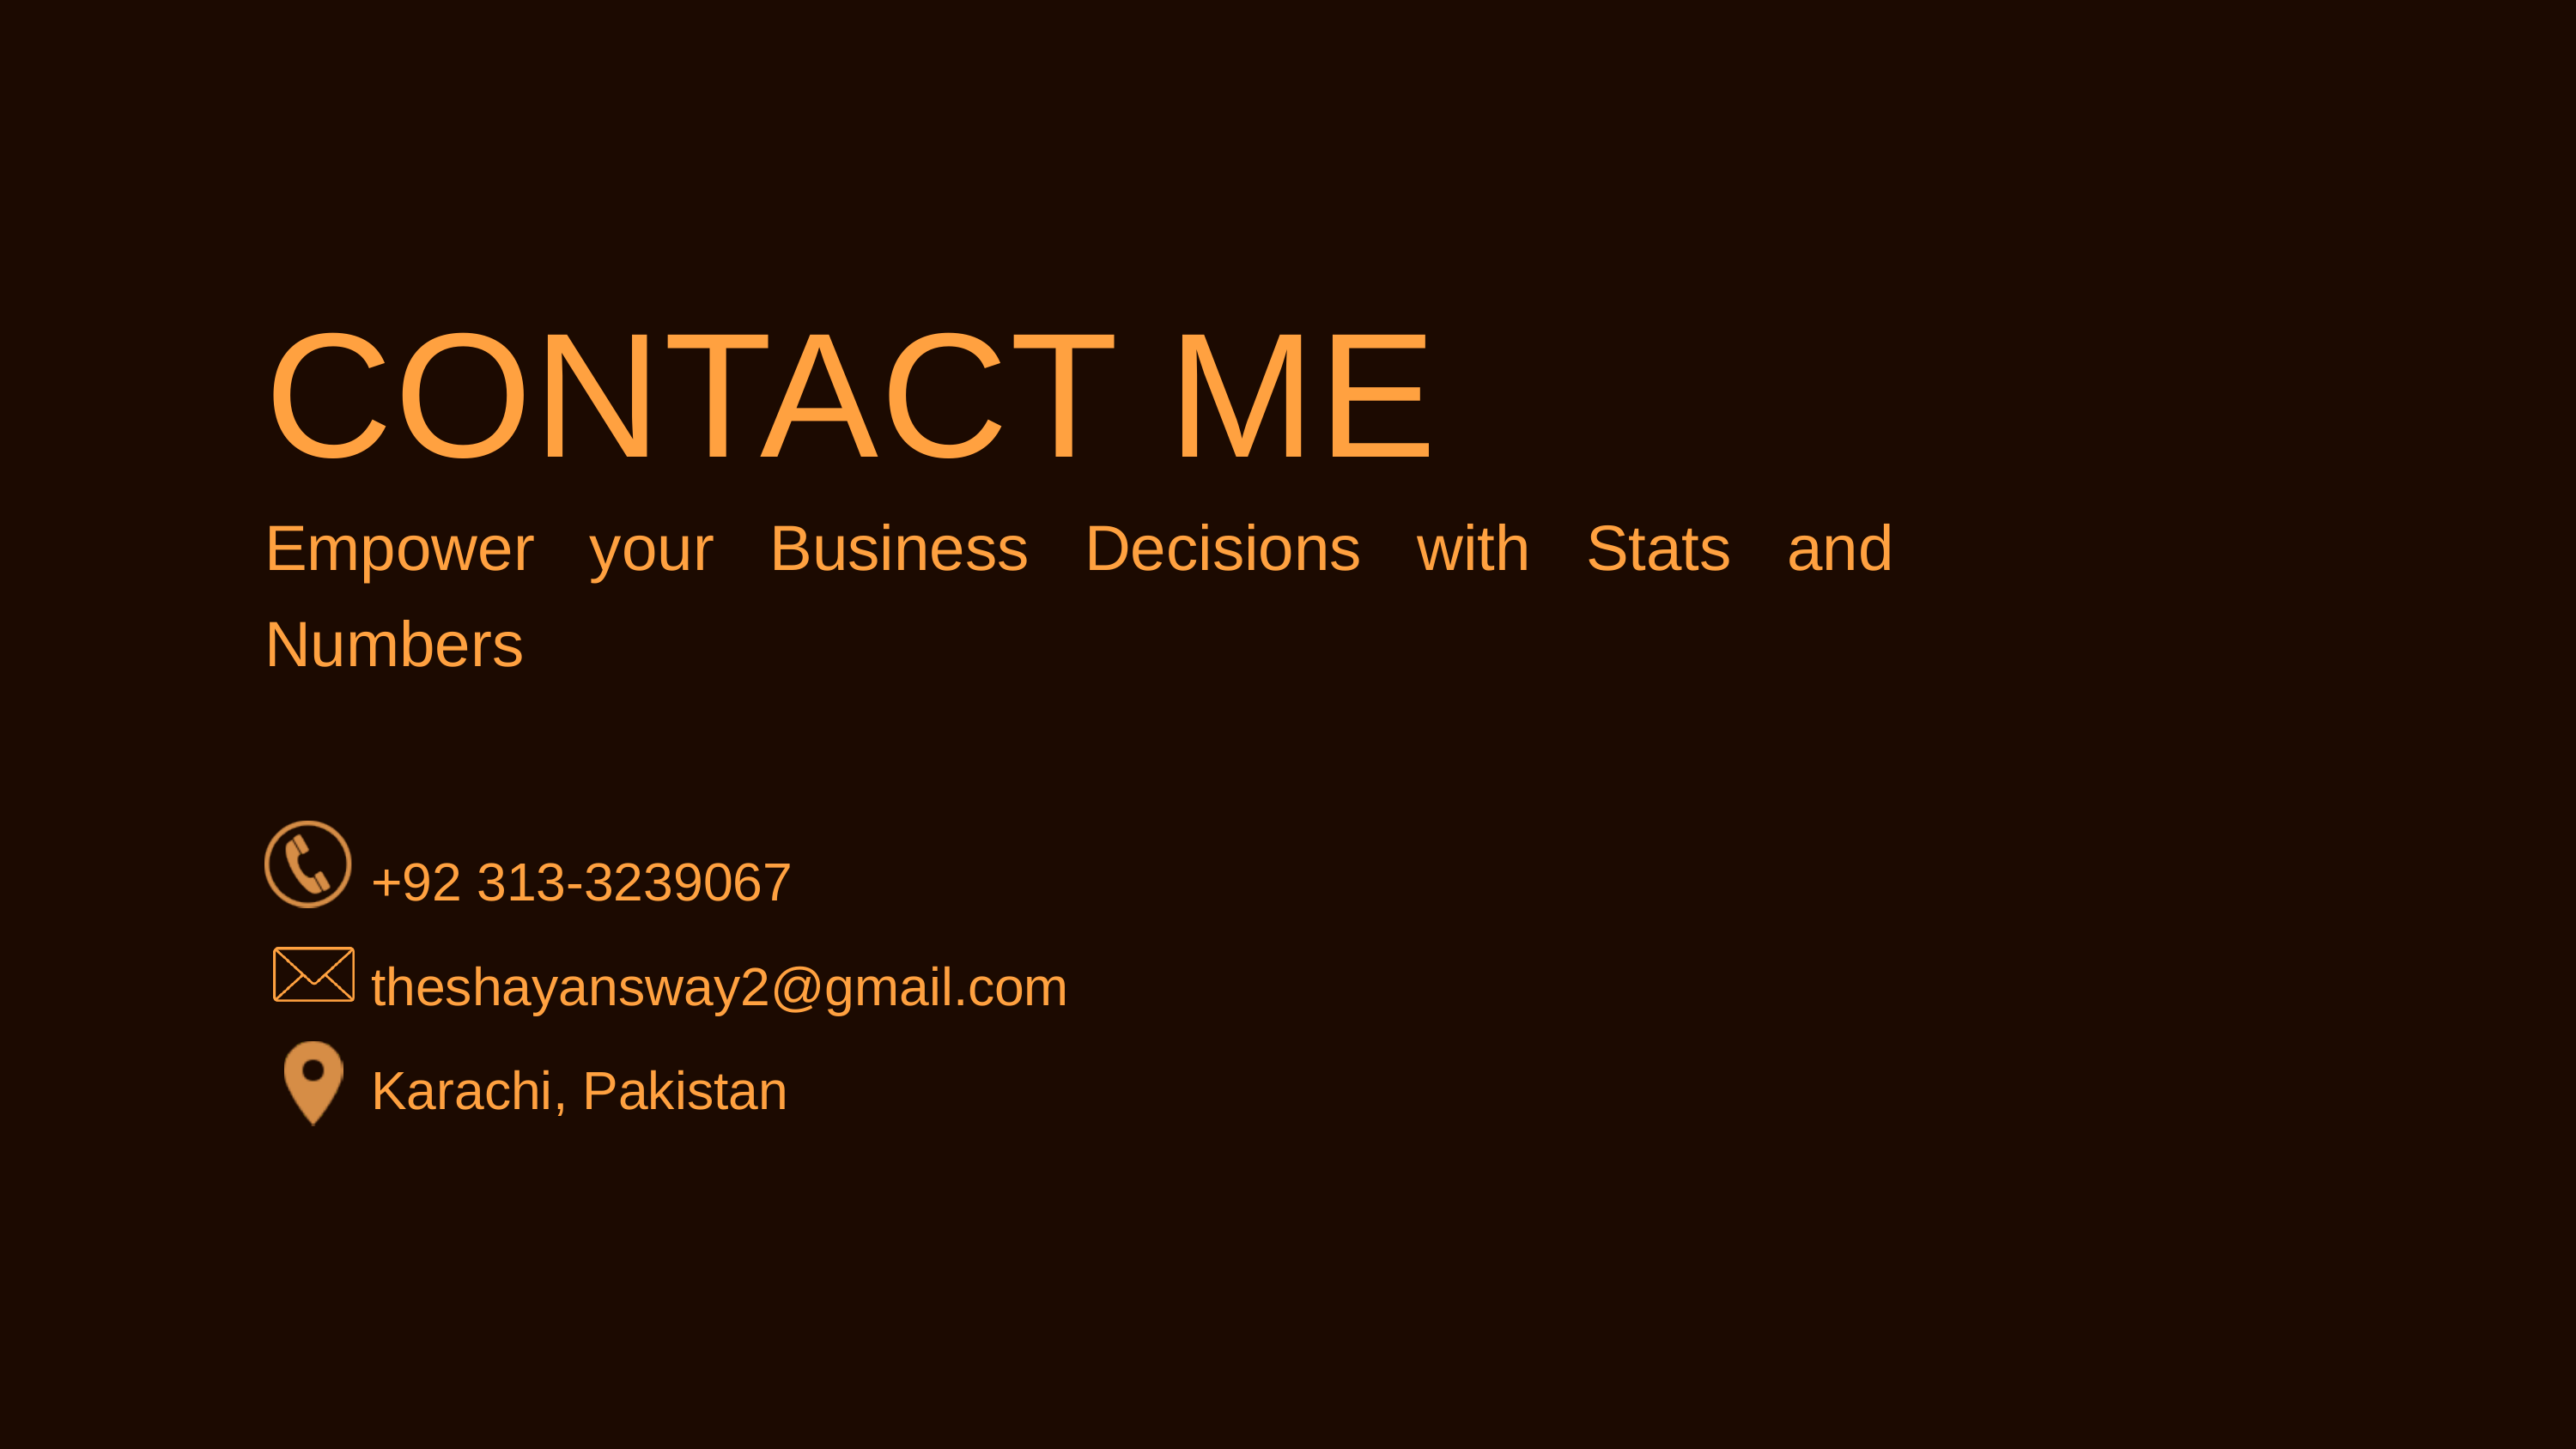

CONTACT ME
Empower your Business Decisions with Stats and Numbers

+92 313-3239067
theshayansway2@gmail.com

Karachi, Pakistan